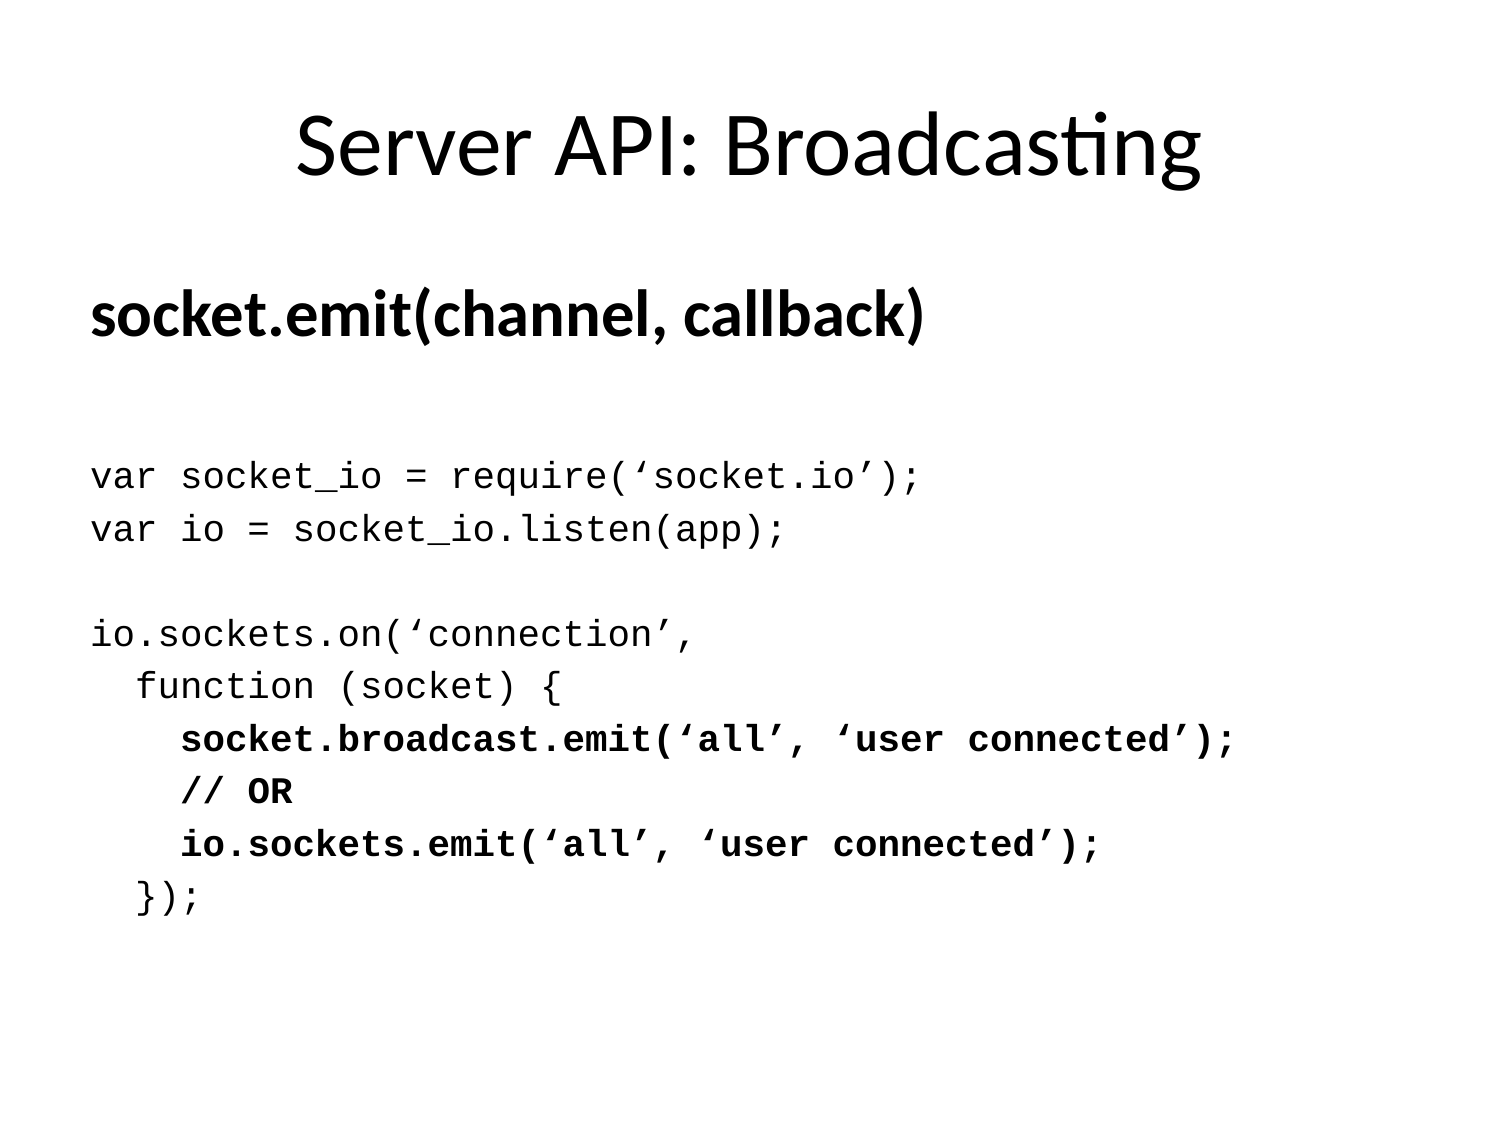

# Server API: Broadcasting
socket.emit(channel, callback)

var socket_io = require(‘socket.io’);
var io = socket_io.listen(app);

io.sockets.on(‘connection’,
  function (socket) {
    socket.broadcast.emit(‘all’, ‘user connected’);
    // OR
    io.sockets.emit(‘all’, ‘user connected’);
  });